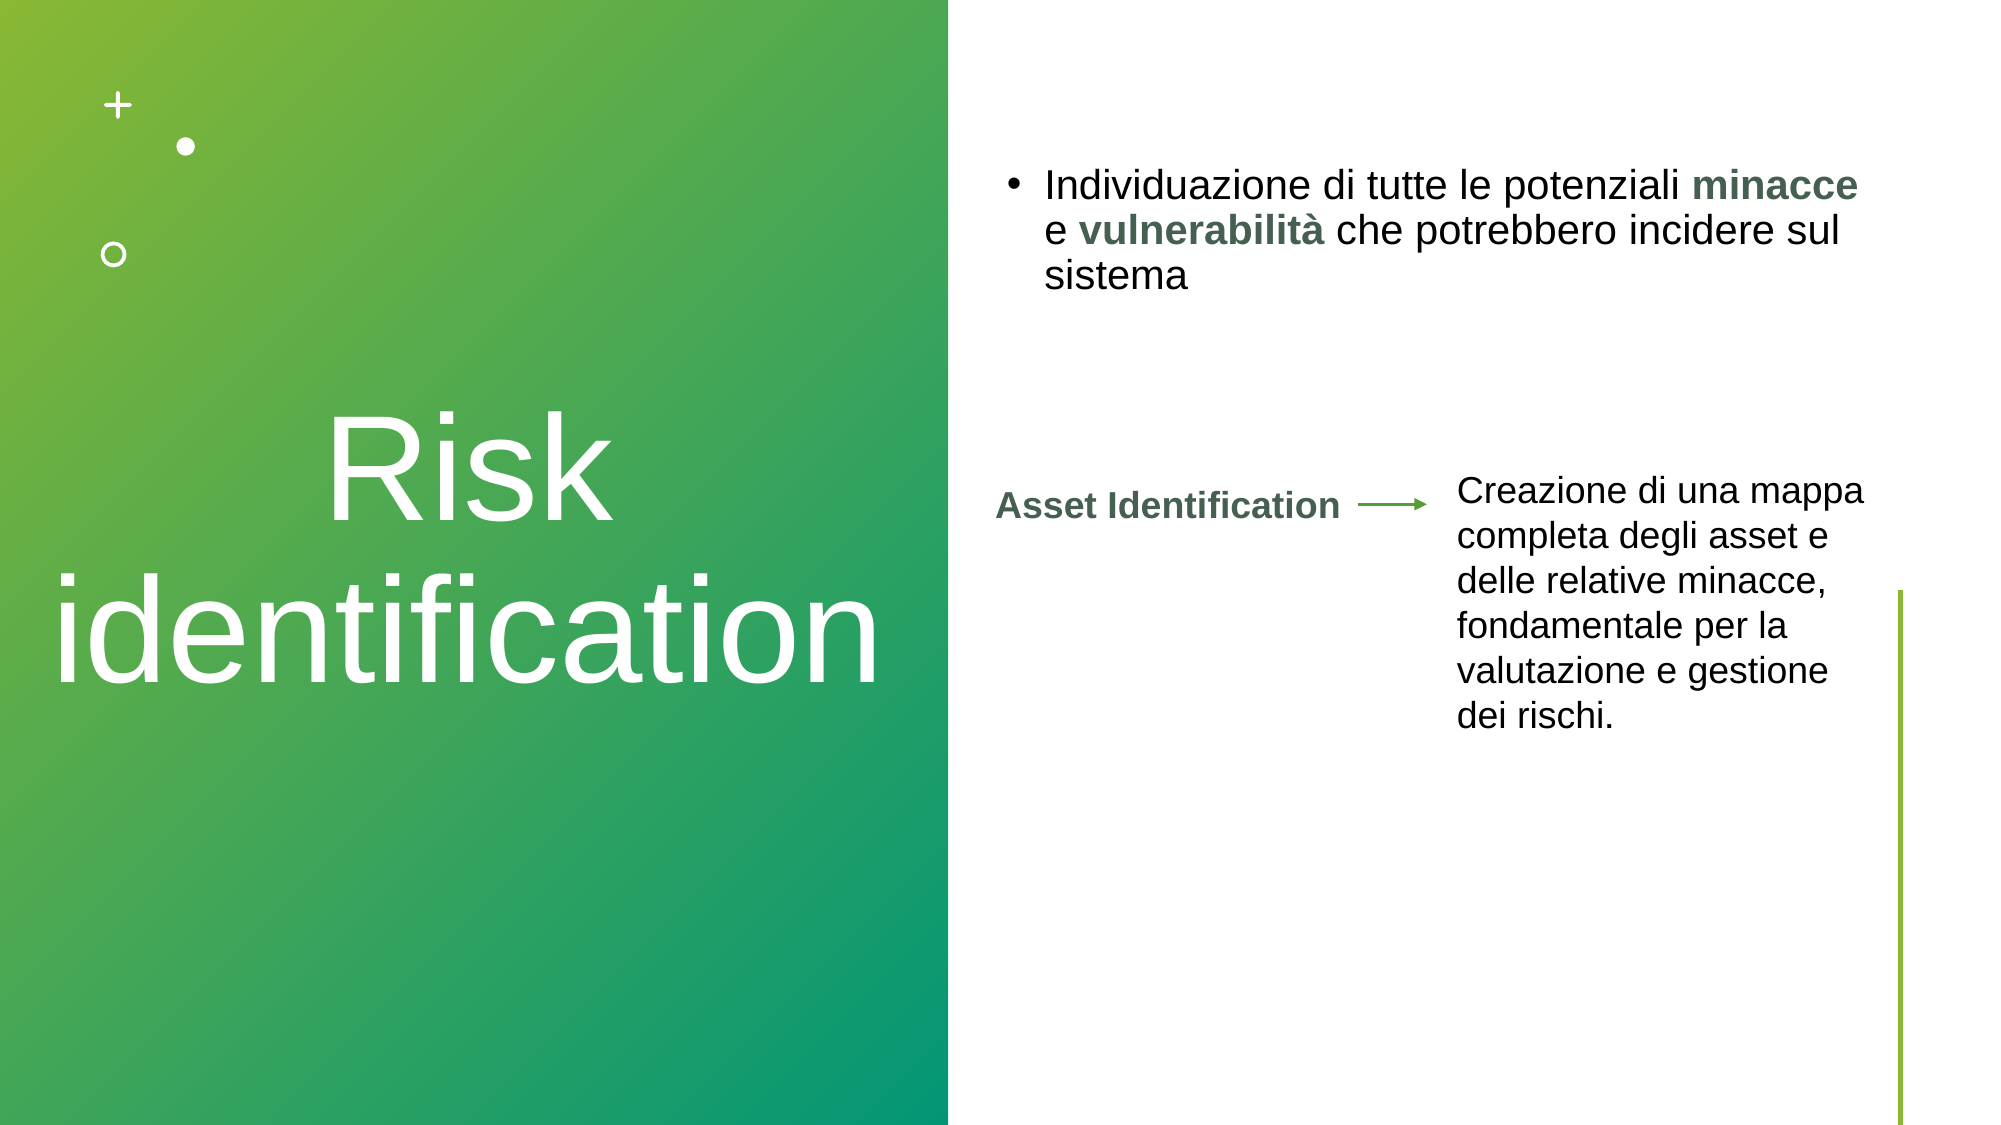

# Risk identification

Individuazione di tutte le potenziali minacce e vulnerabilità che potrebbero incidere sul sistema

Creazione di una mappa completa degli asset e delle relative minacce,
fondamentale per la valutazione e gestione dei rischi.

Asset Identification